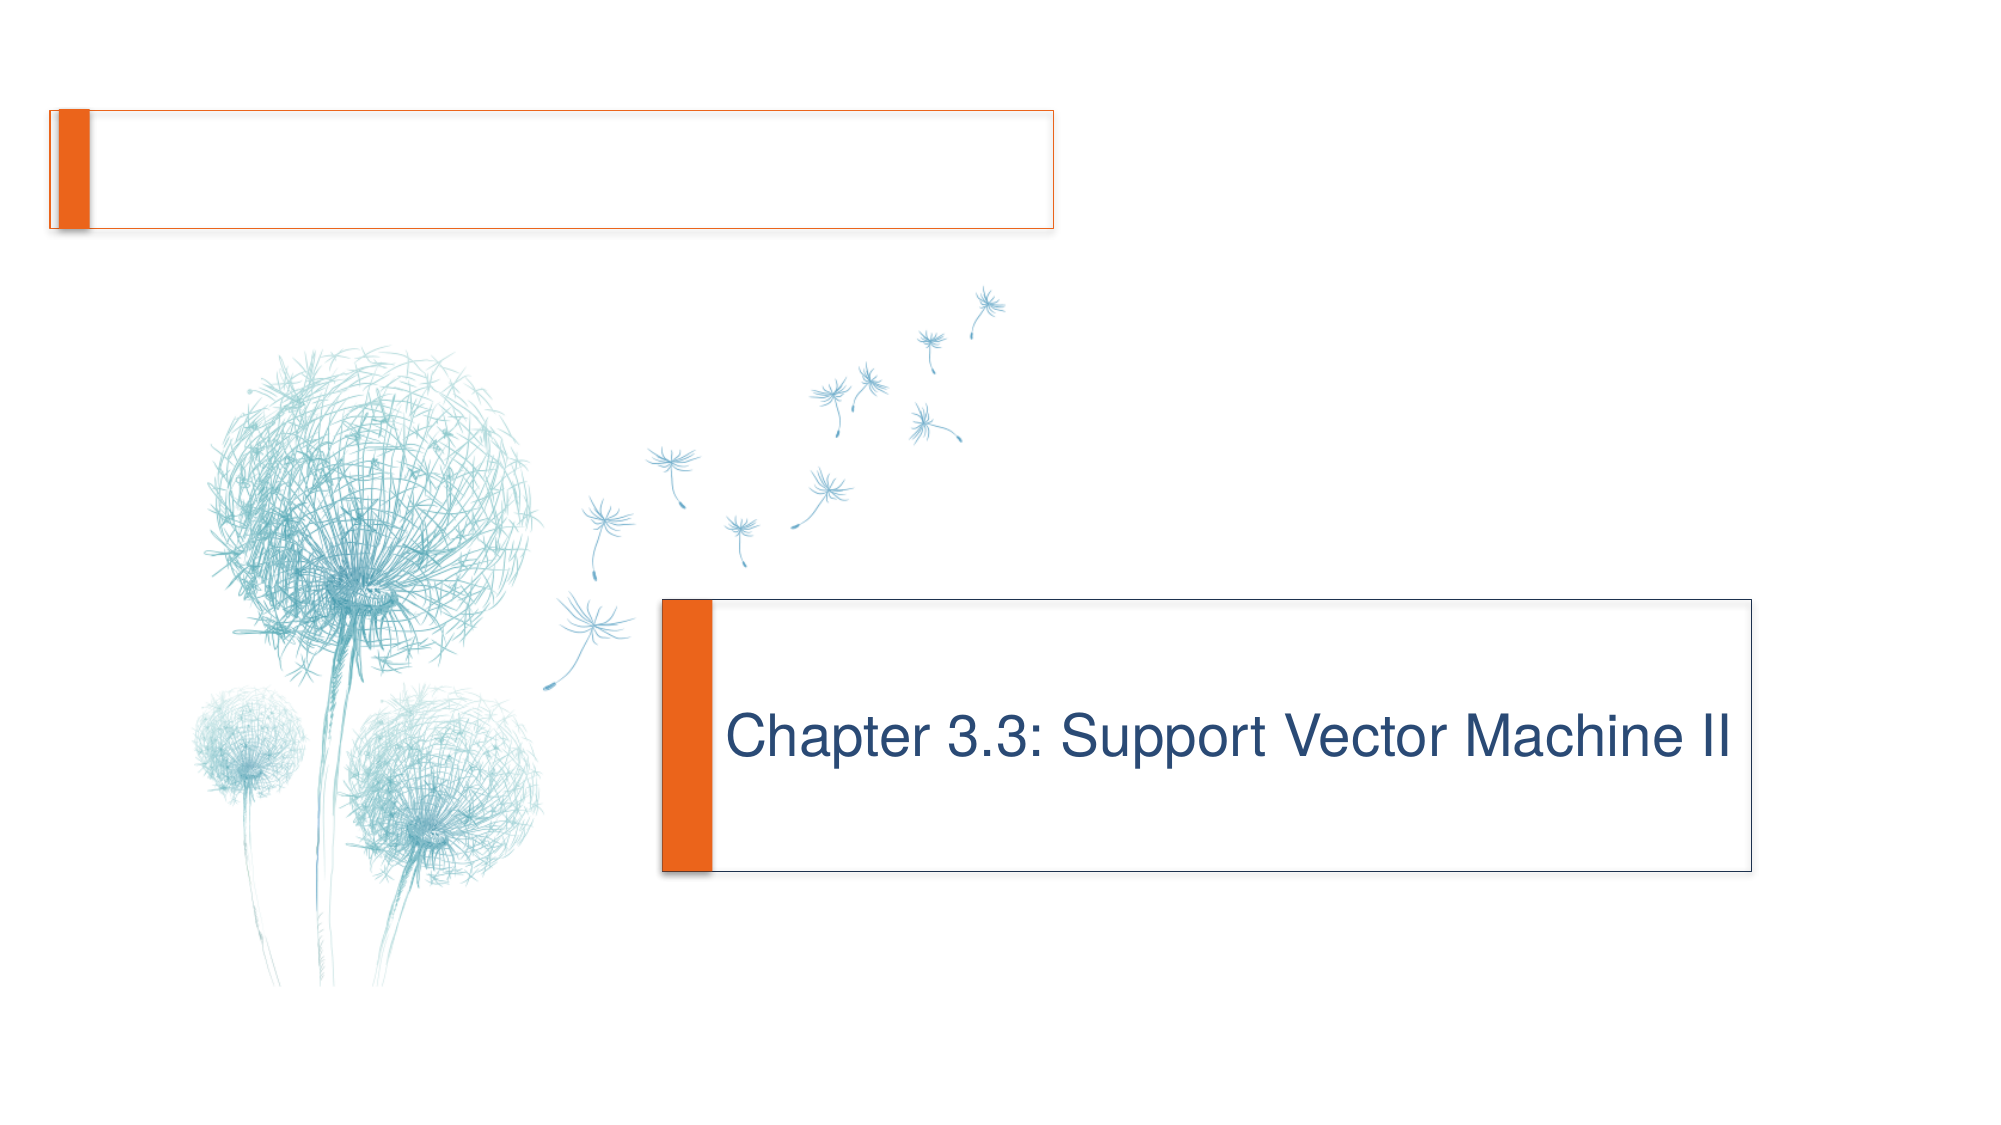

# Chapter 3.3: Support Vector Machine II